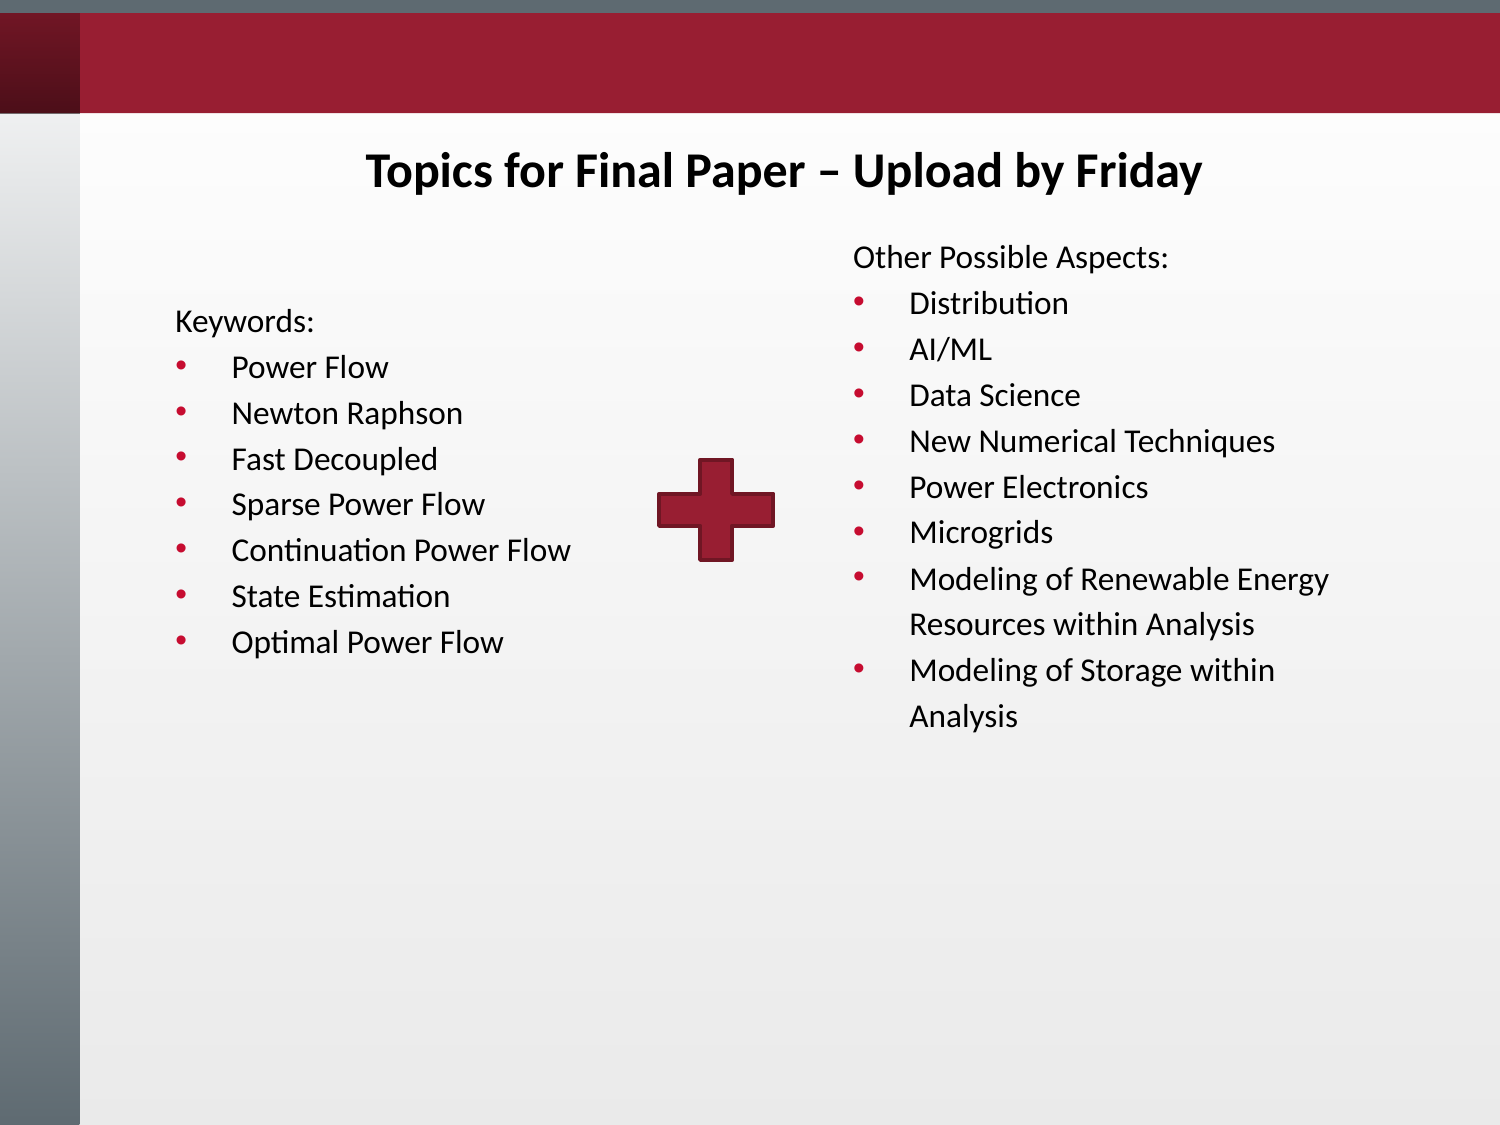

# Topics for Final Paper – Upload by Friday
Other Possible Aspects:
Distribution
AI/ML
Data Science
New Numerical Techniques
Power Electronics
Microgrids
Modeling of Renewable Energy Resources within Analysis
Modeling of Storage within Analysis

Keywords:
Power Flow
Newton Raphson
Fast Decoupled
Sparse Power Flow
Continuation Power Flow
State Estimation
Optimal Power Flow